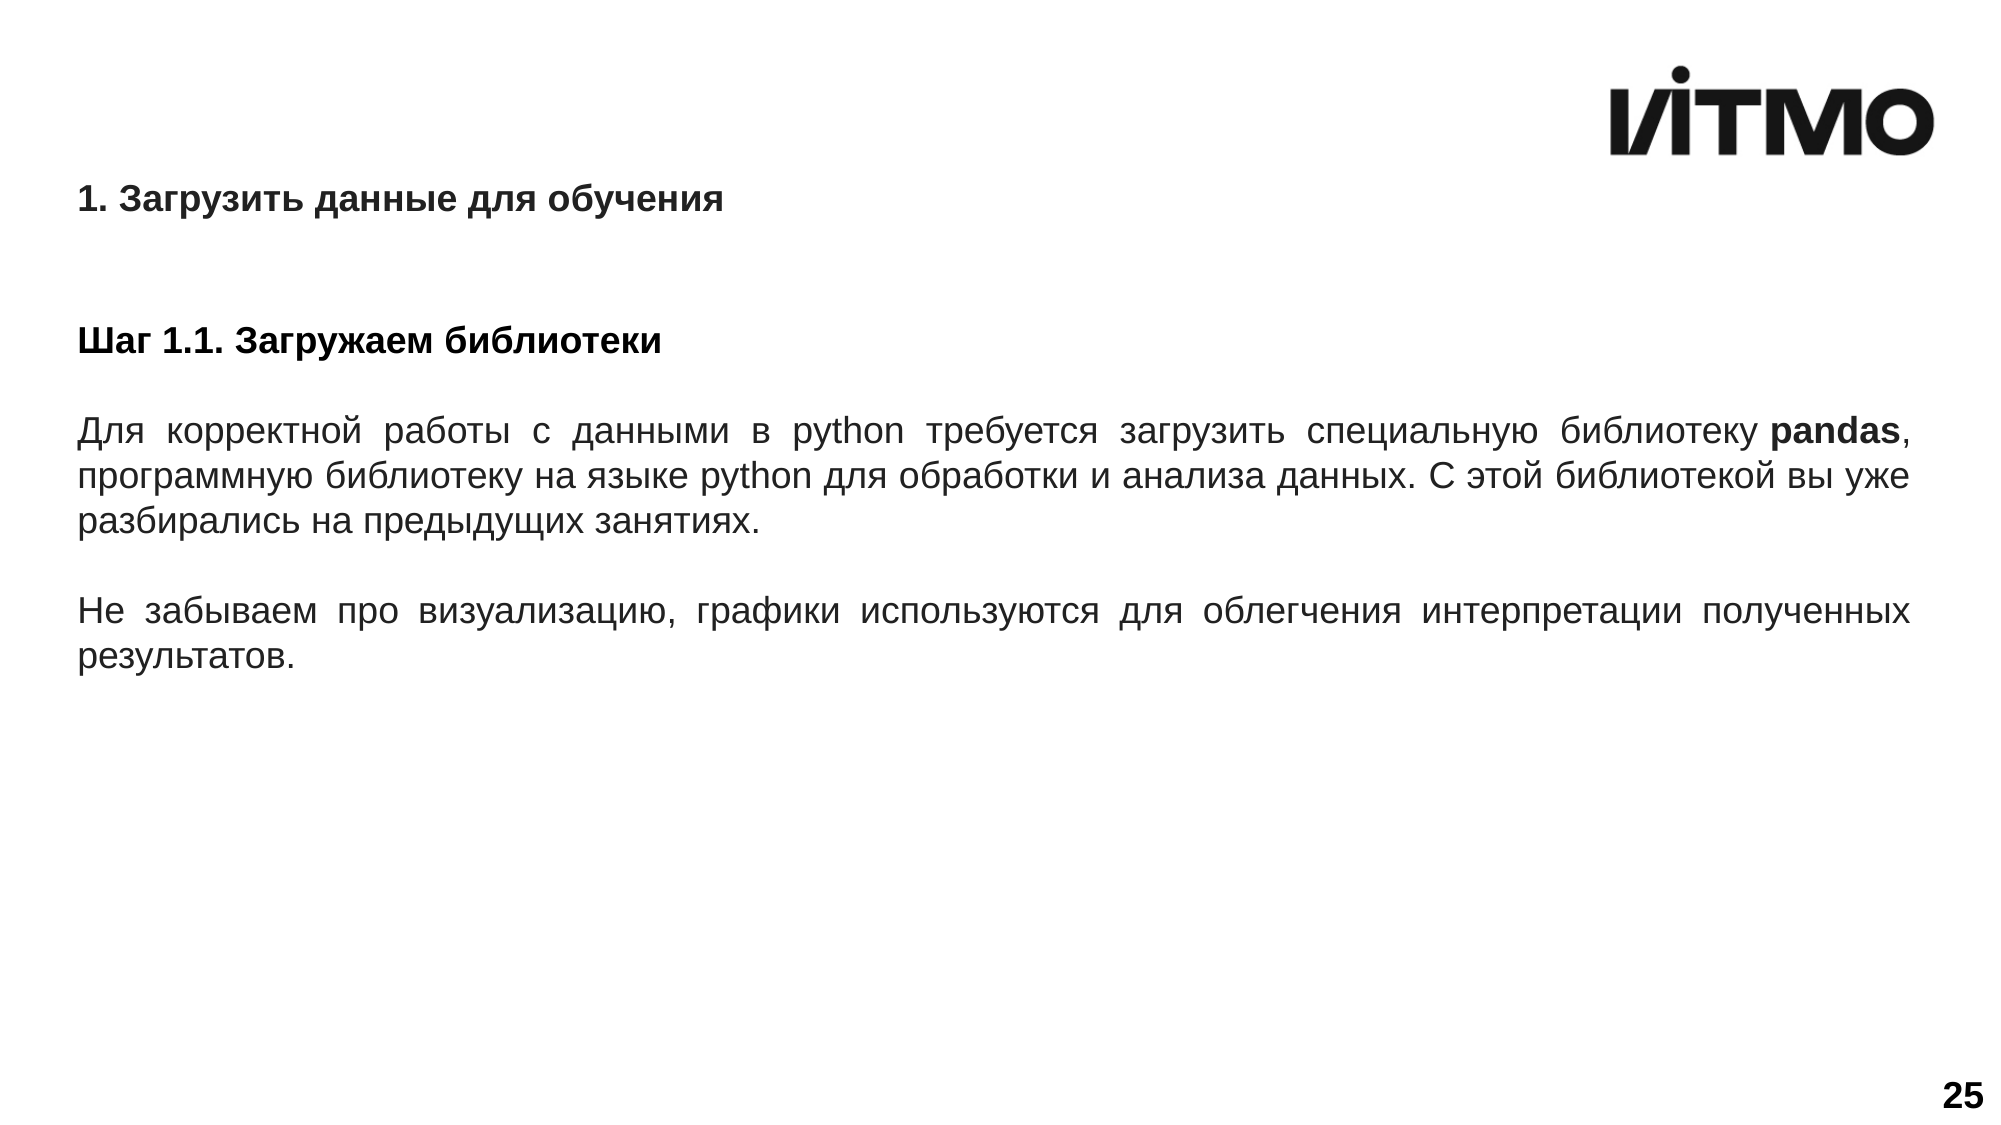

1. Загрузить данные для обучения
Шаг 1.1. Загружаем библиотеки

Для корректной работы с данными в python требуется загрузить специальную библиотеку pandas, программную библиотеку на языке python для обработки и анализа данных. С этой библиотекой вы уже разбирались на предыдущих занятиях.

Не забываем про визуализацию, графики используются для облегчения интерпретации полученных результатов.
25